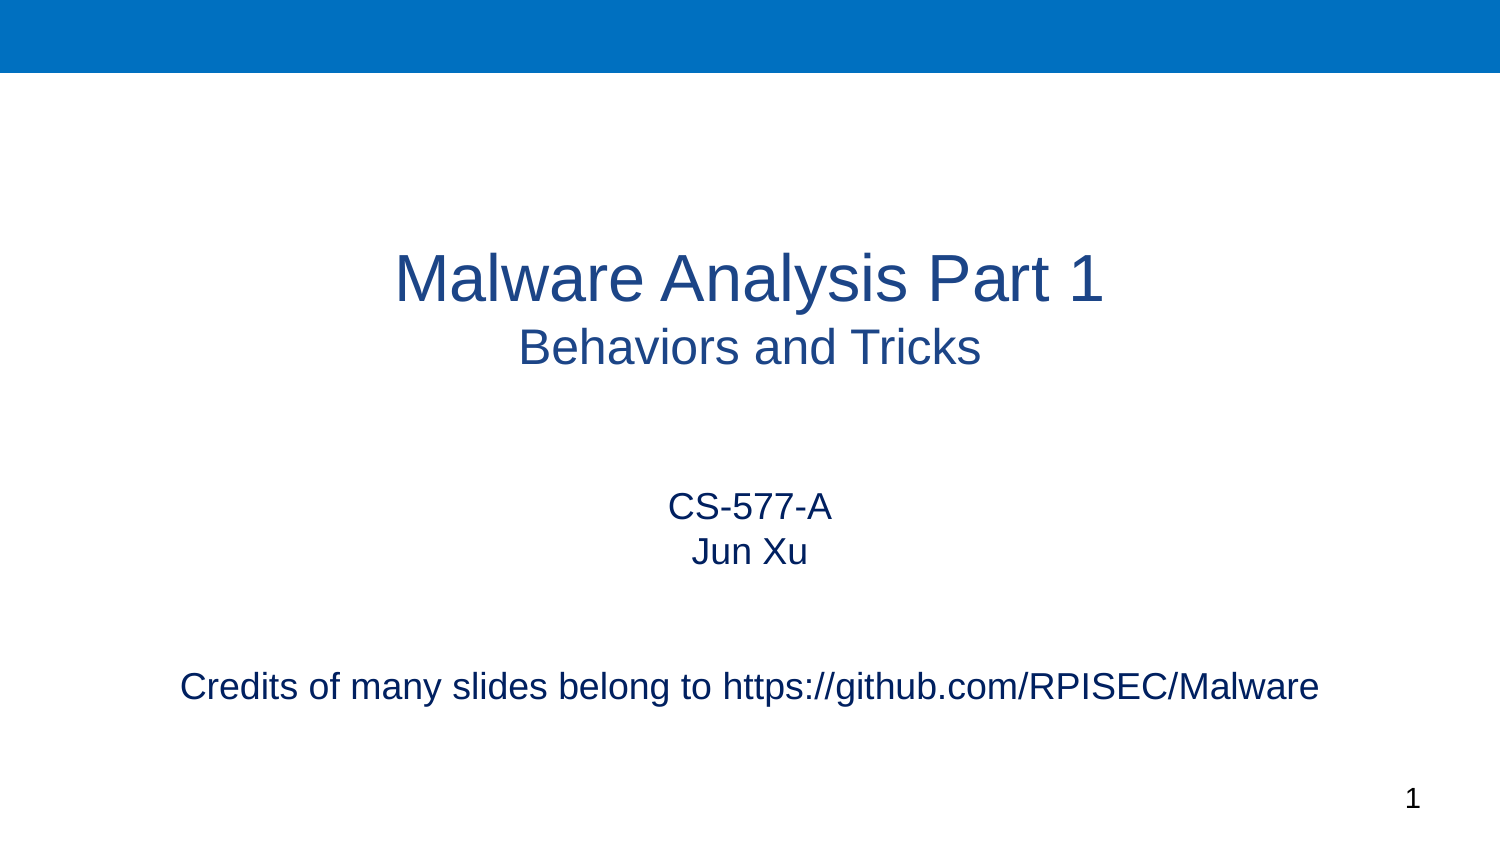

# Malware Analysis Part 1 Behaviors and Tricks
CS-577-A
Jun Xu

Credits of many slides belong to https://github.com/RPISEC/Malware
1